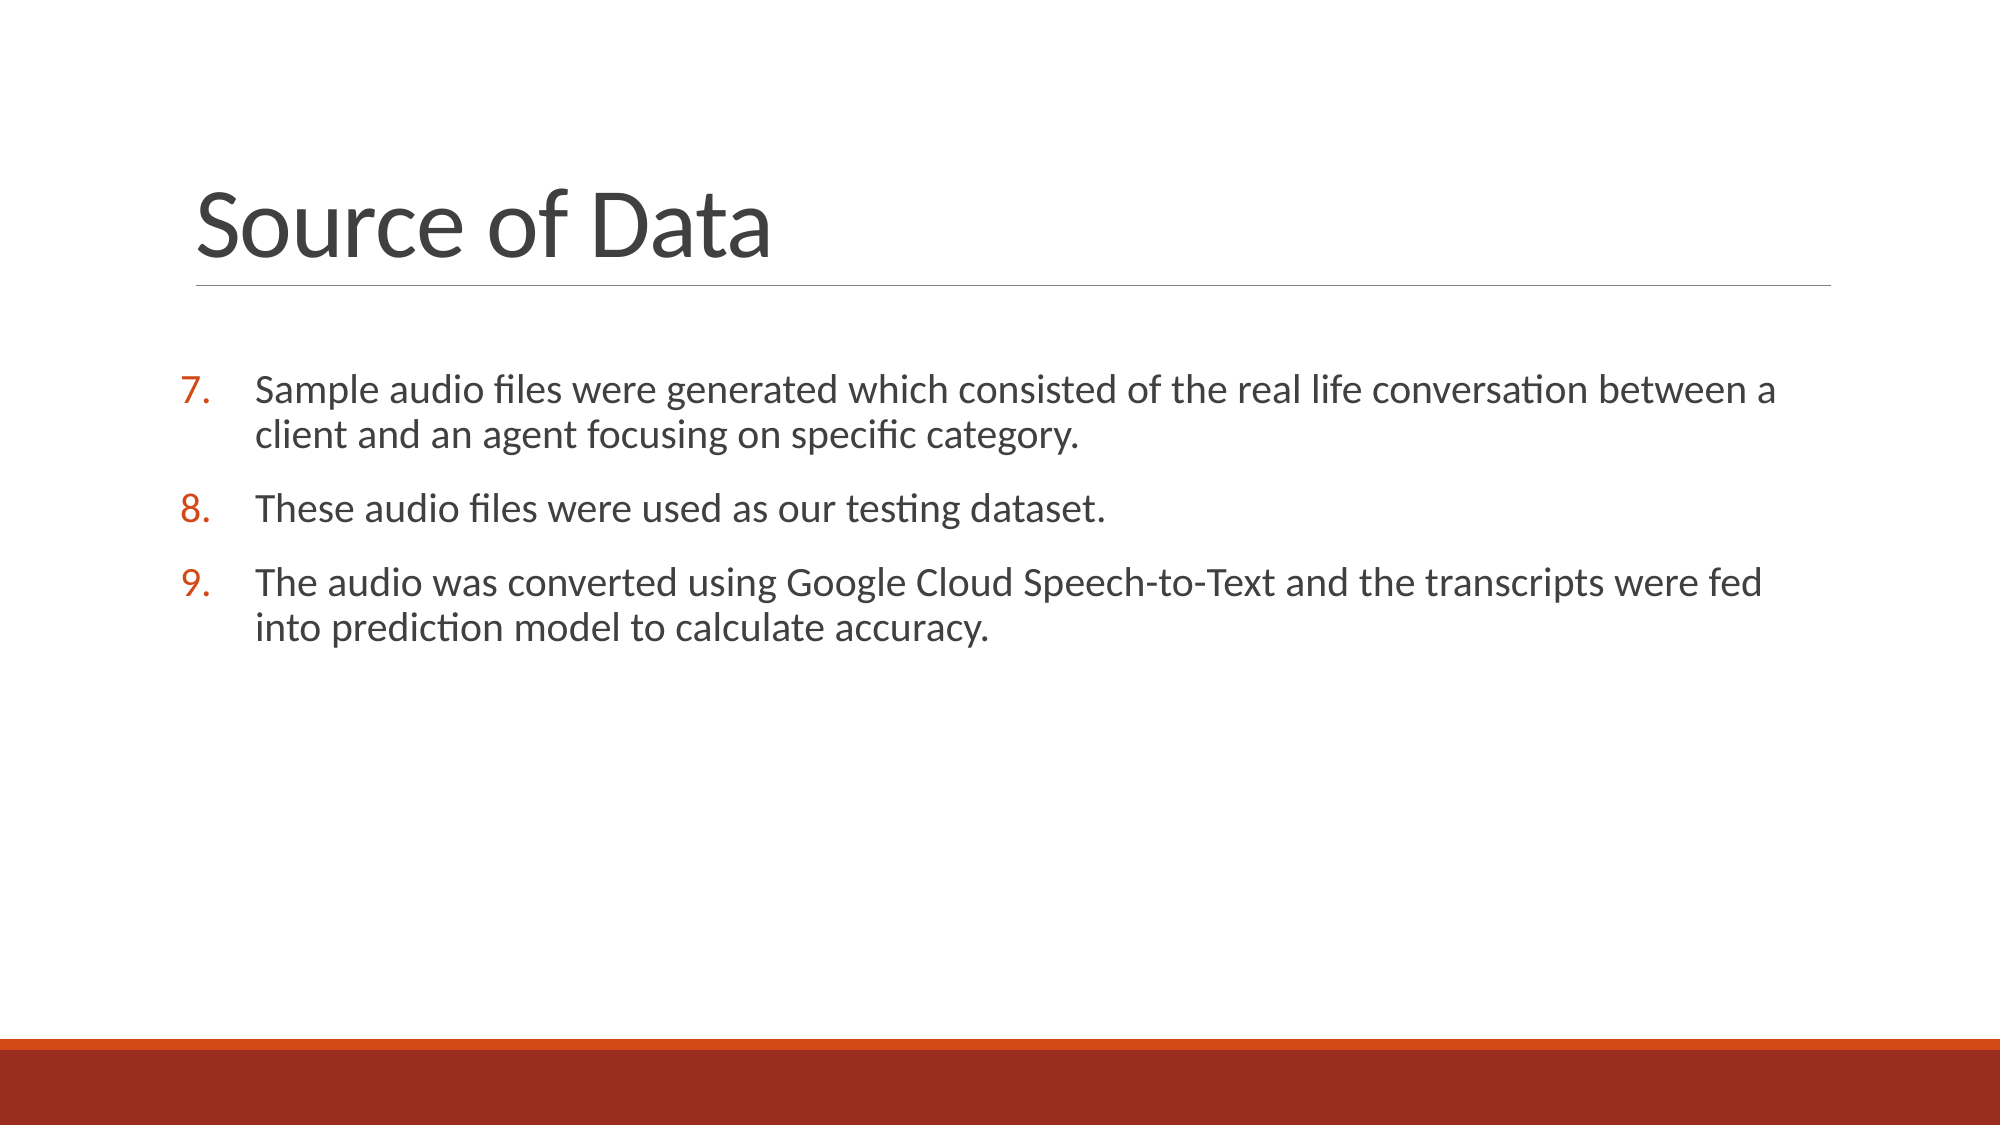

# Source of Data
Sample audio files were generated which consisted of the real life conversation between a client and an agent focusing on specific category.
These audio files were used as our testing dataset.
The audio was converted using Google Cloud Speech-to-Text and the transcripts were fed into prediction model to calculate accuracy.